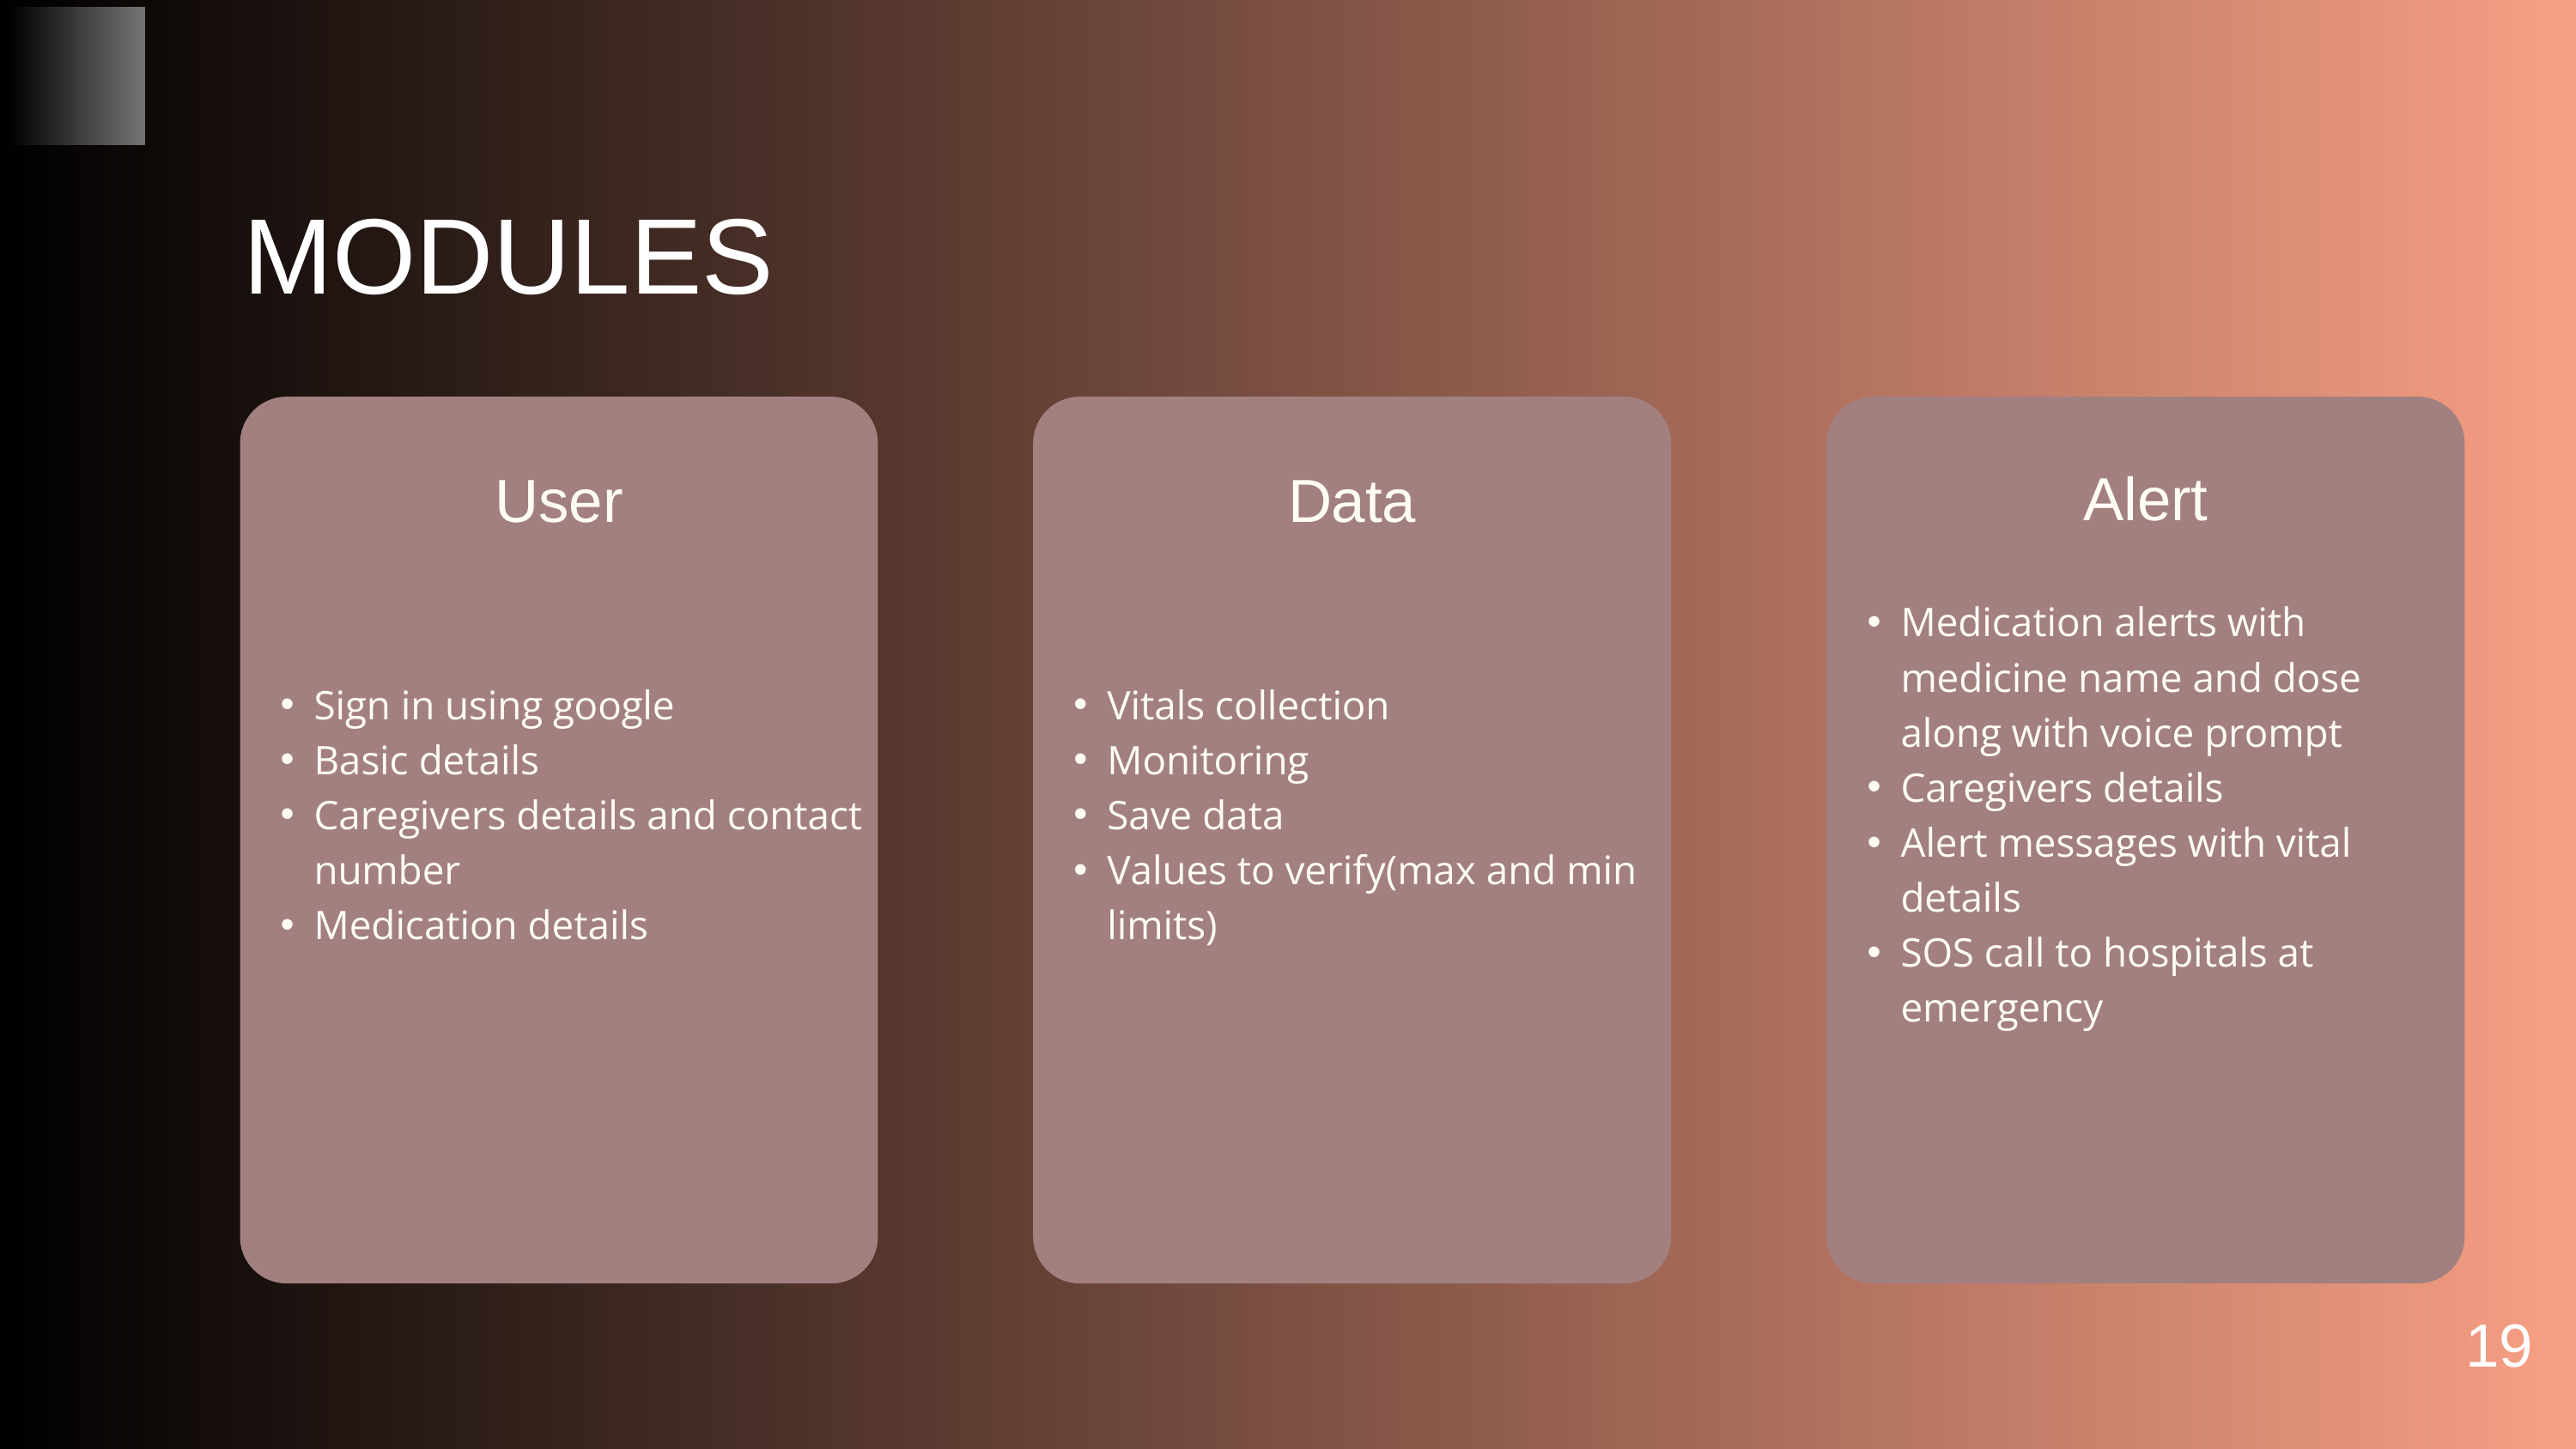

MODULES

Sign in using google
Basic details
Caregivers details and contact number
Medication details

User

Vitals collection
Monitoring
Save data
Values to verify(max and min limits)

Data

Medication alerts with medicine name and dose along with voice prompt
Caregivers details
Alert messages with vital details
SOS call to hospitals at emergency

Alert
19